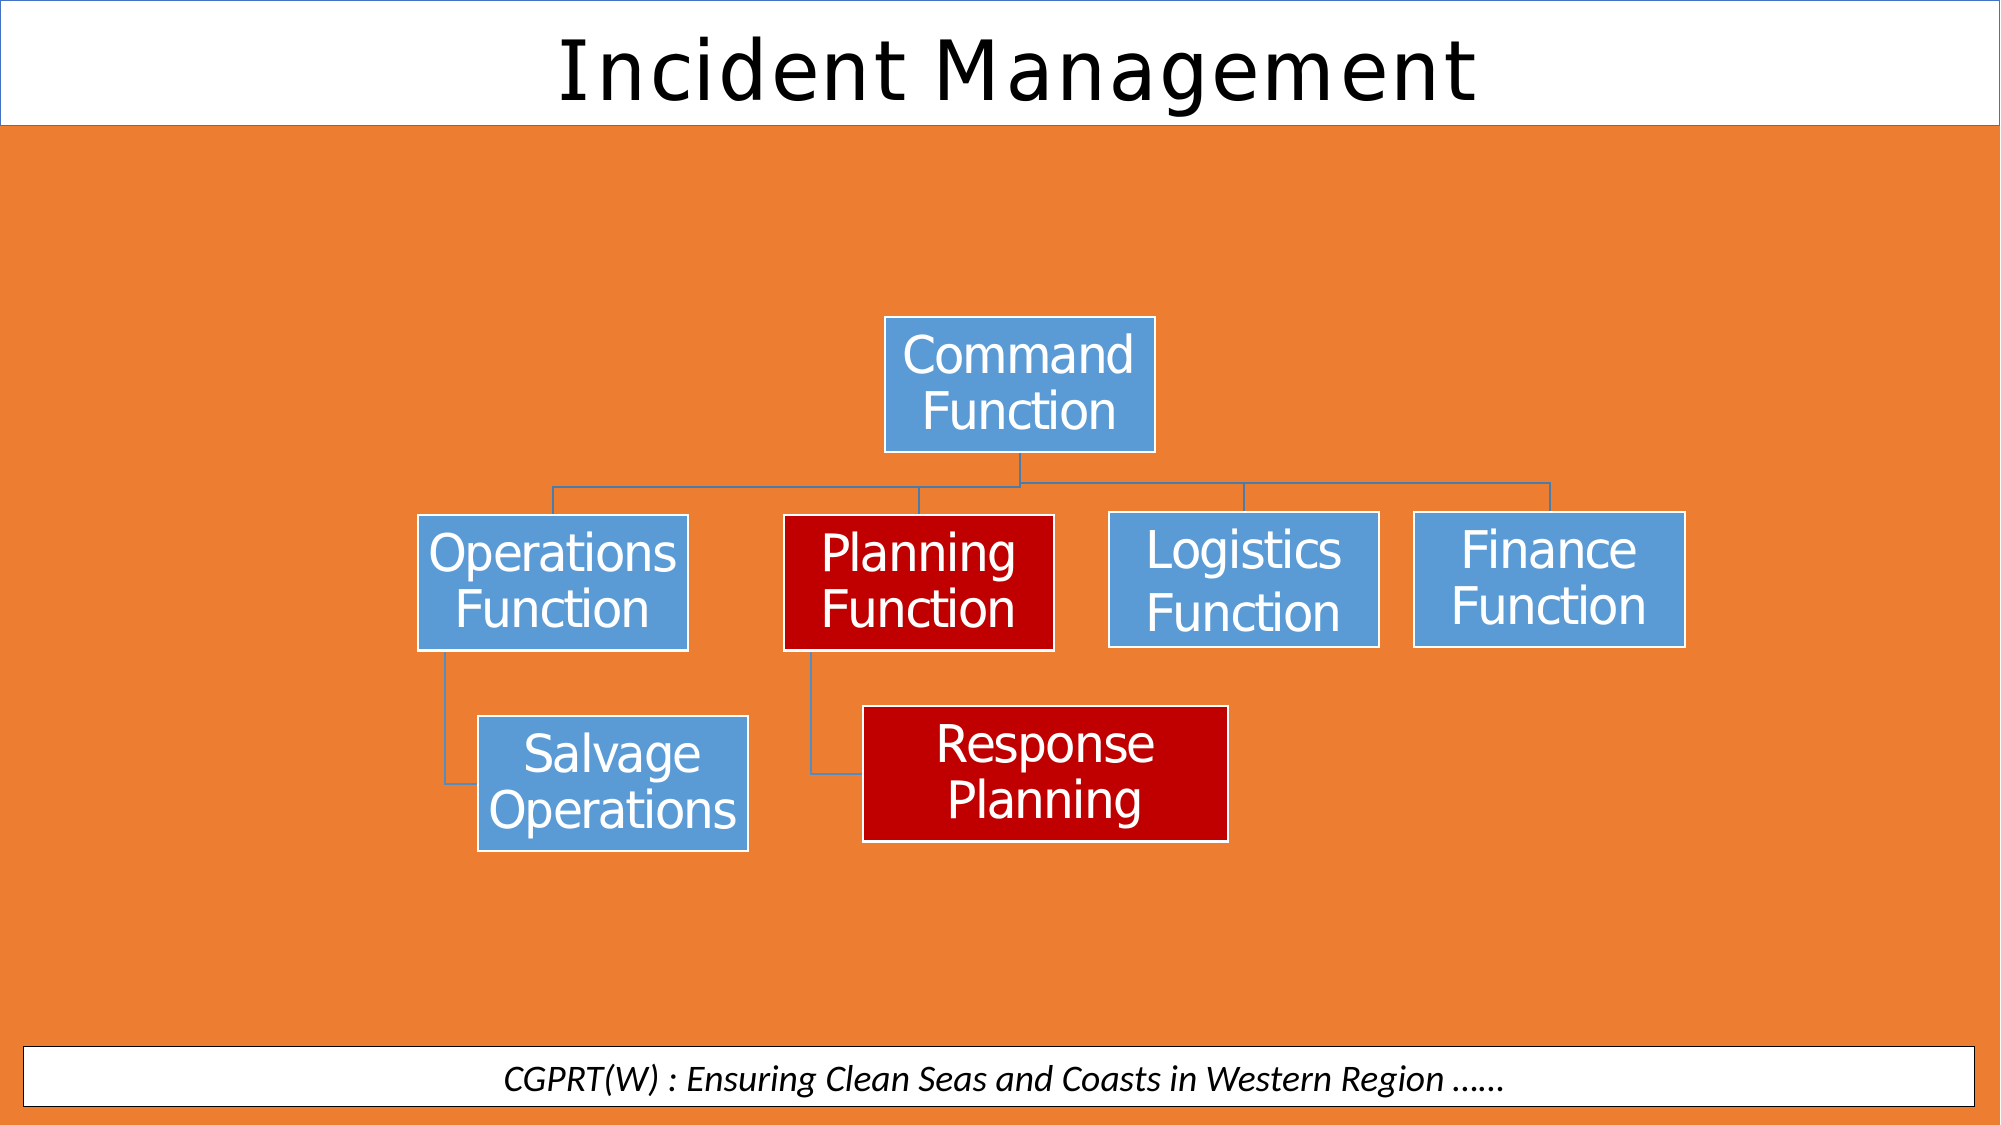

Incident Management
Command Function
Planning Function
Response
Planning
Operations Function
Salvage
Operations
Logistics
Function
Finance Function
 CGPRT(W) : Ensuring Clean Seas and Coasts in Western Region ……